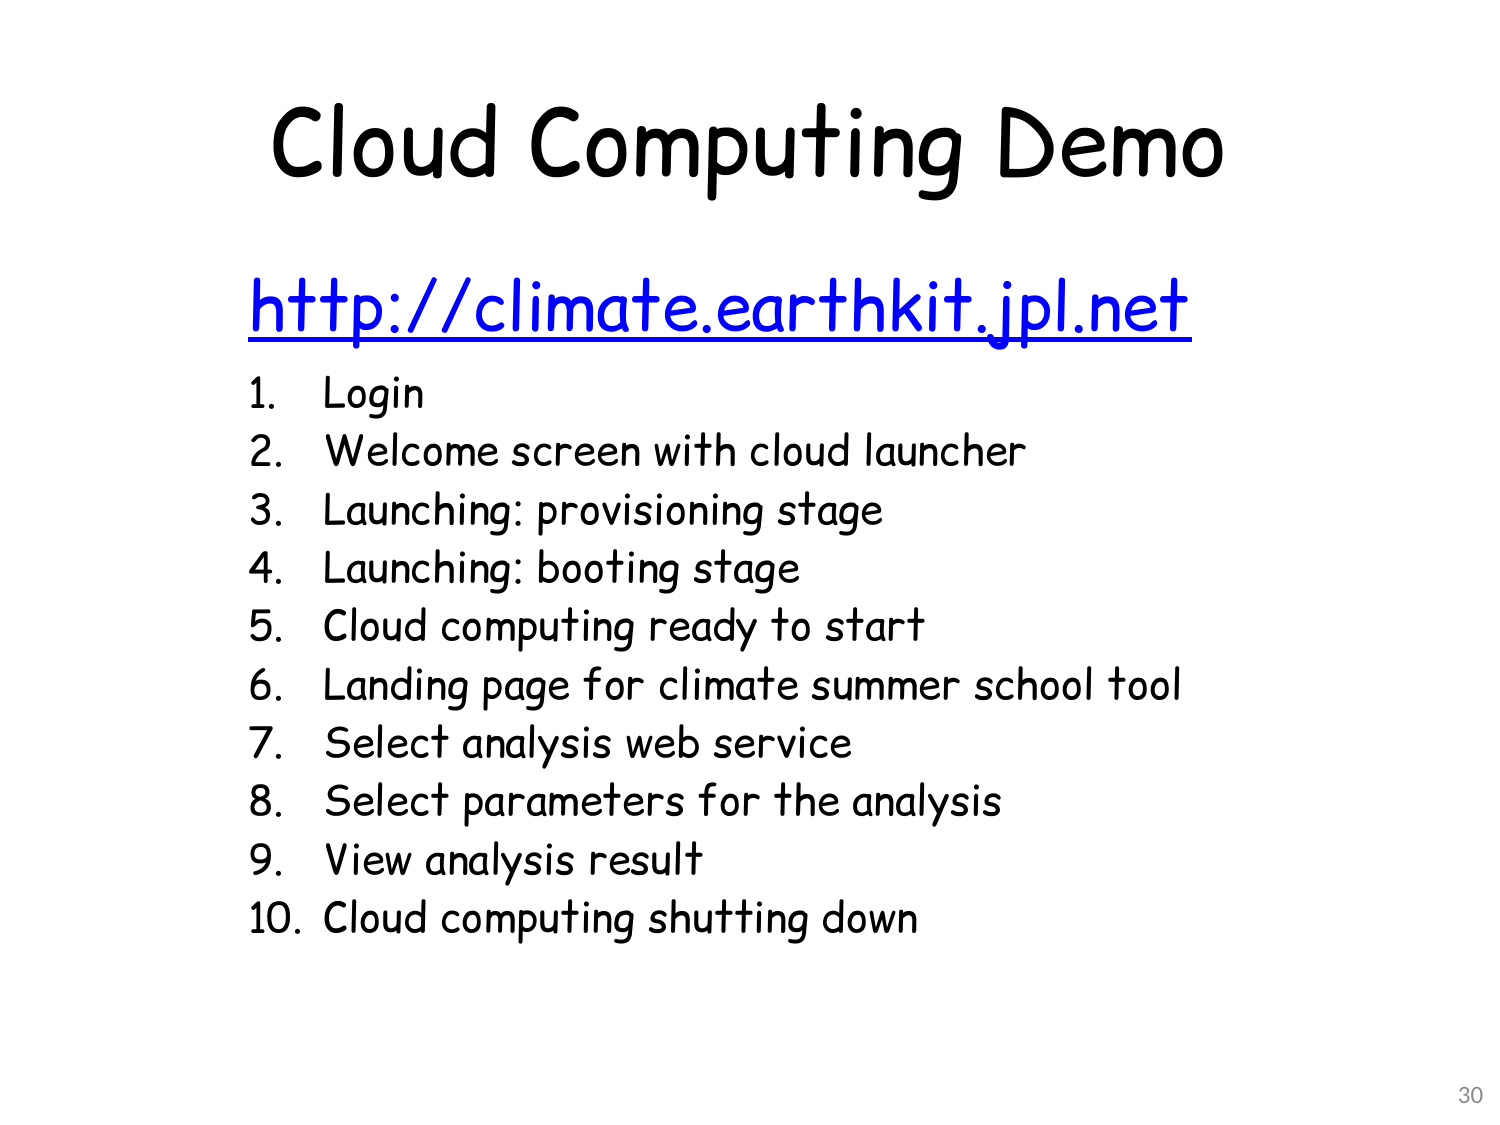

# Cloud Computing Demo
http://climate.earthkit.jpl.net
Login
Welcome screen with cloud launcher
Launching: provisioning stage
Launching: booting stage
Cloud computing ready to start
Landing page for climate summer school tool
Select analysis web service
Select parameters for the analysis
View analysis result
Cloud computing shutting down

30